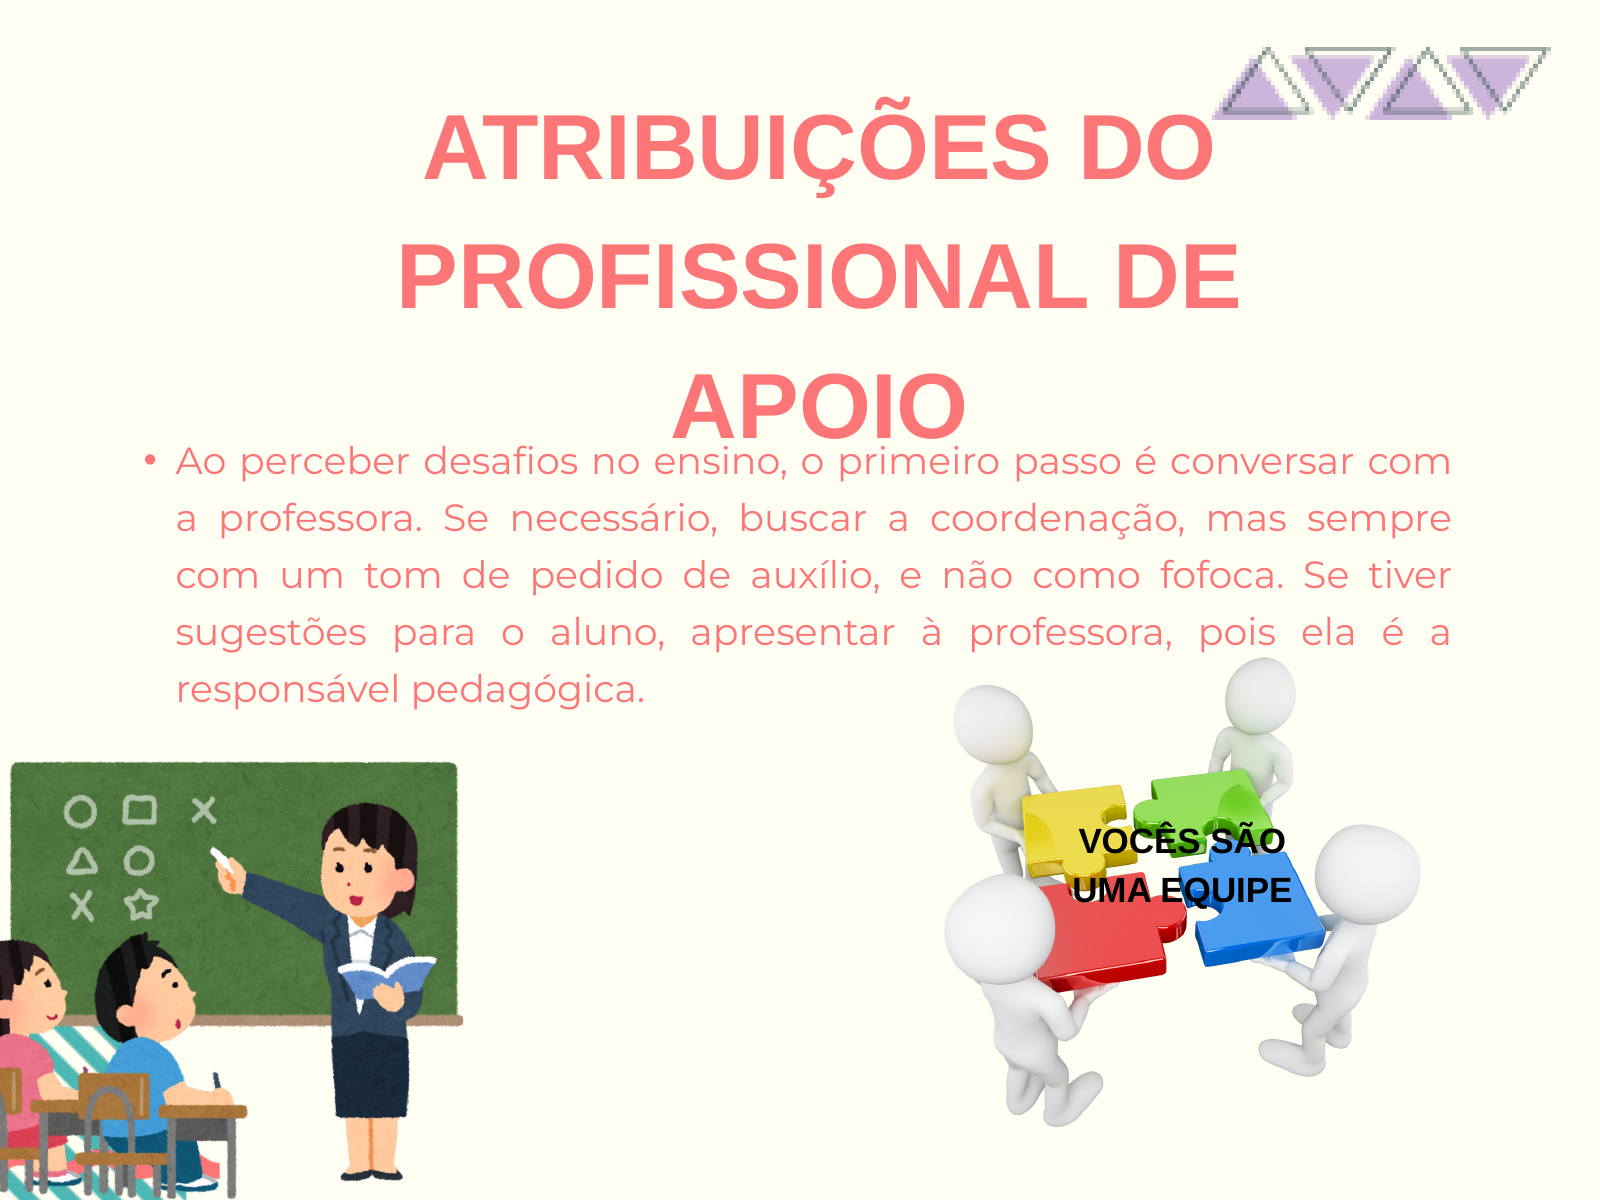

ATRIBUIÇÕES DO PROFISSIONAL DE APOIO
Ao perceber desafios no ensino, o primeiro passo é conversar com a professora. Se necessário, buscar a coordenação, mas sempre com um tom de pedido de auxílio, e não como fofoca. Se tiver sugestões para o aluno, apresentar à professora, pois ela é a responsável pedagógica.

VOCÊS SÃO UMA EQUIPE